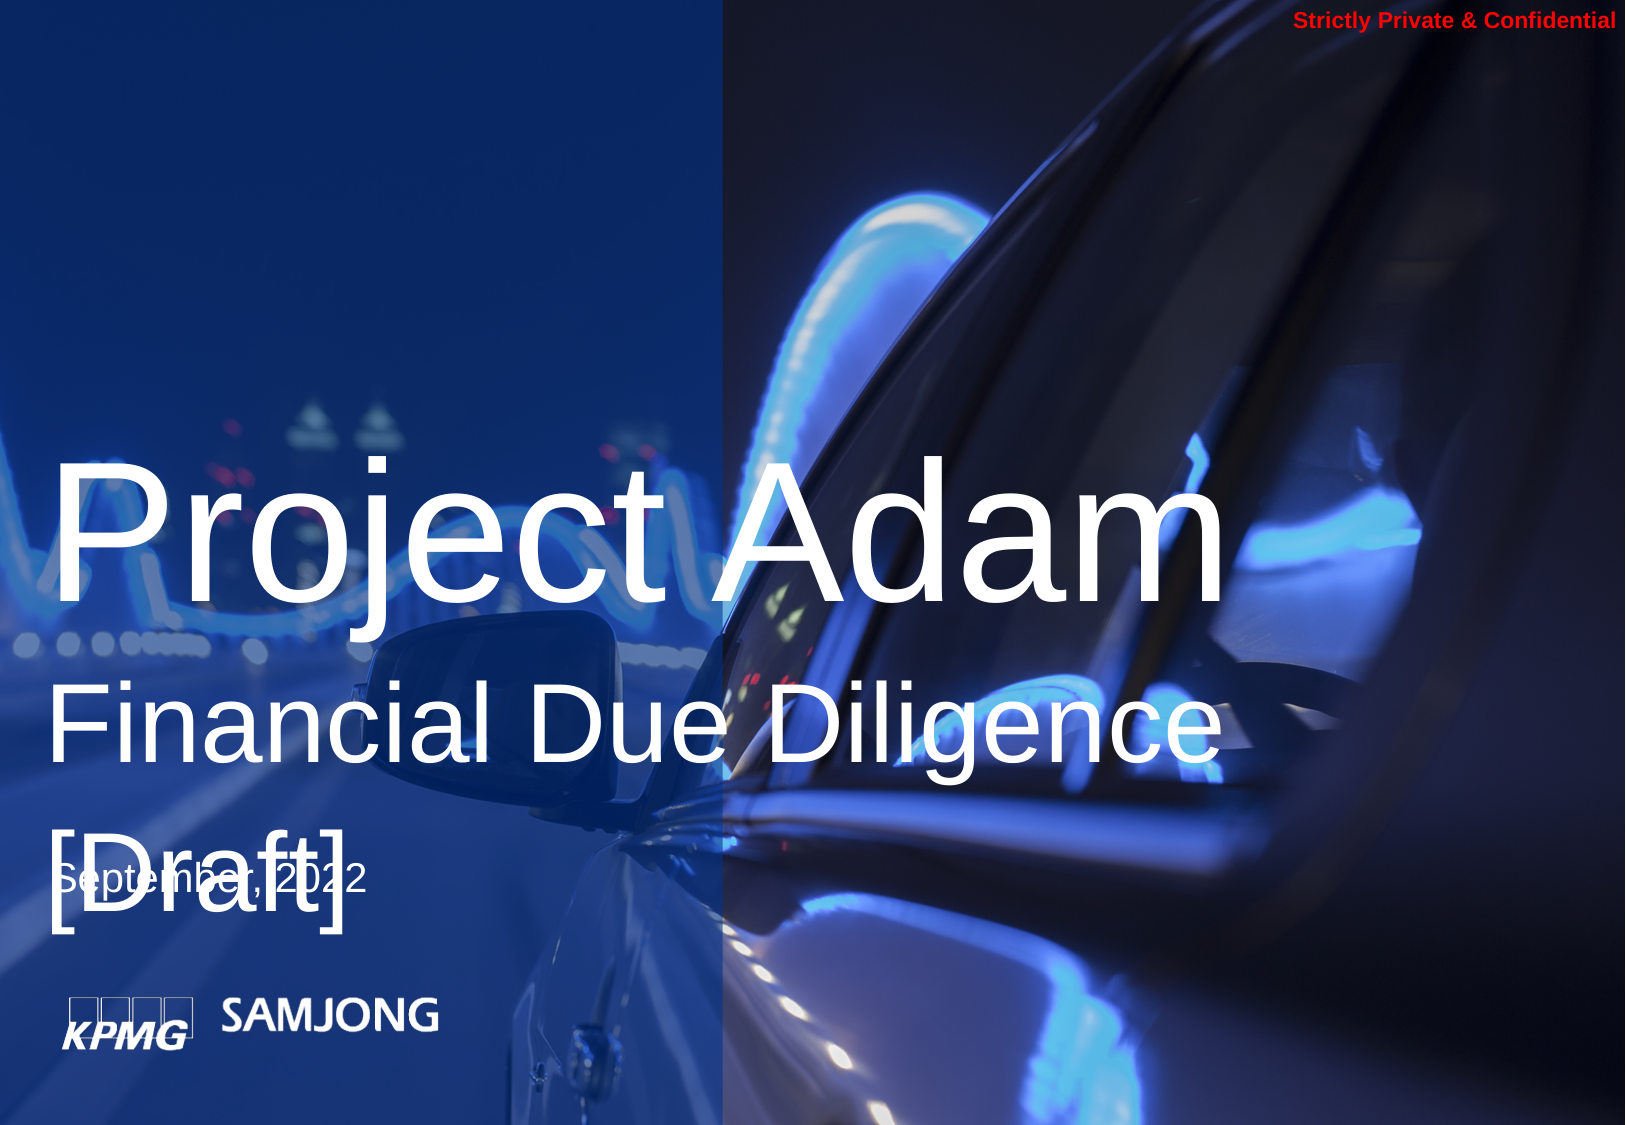

Project Adam

Financial Due Diligence

[Draft]
September, 2022